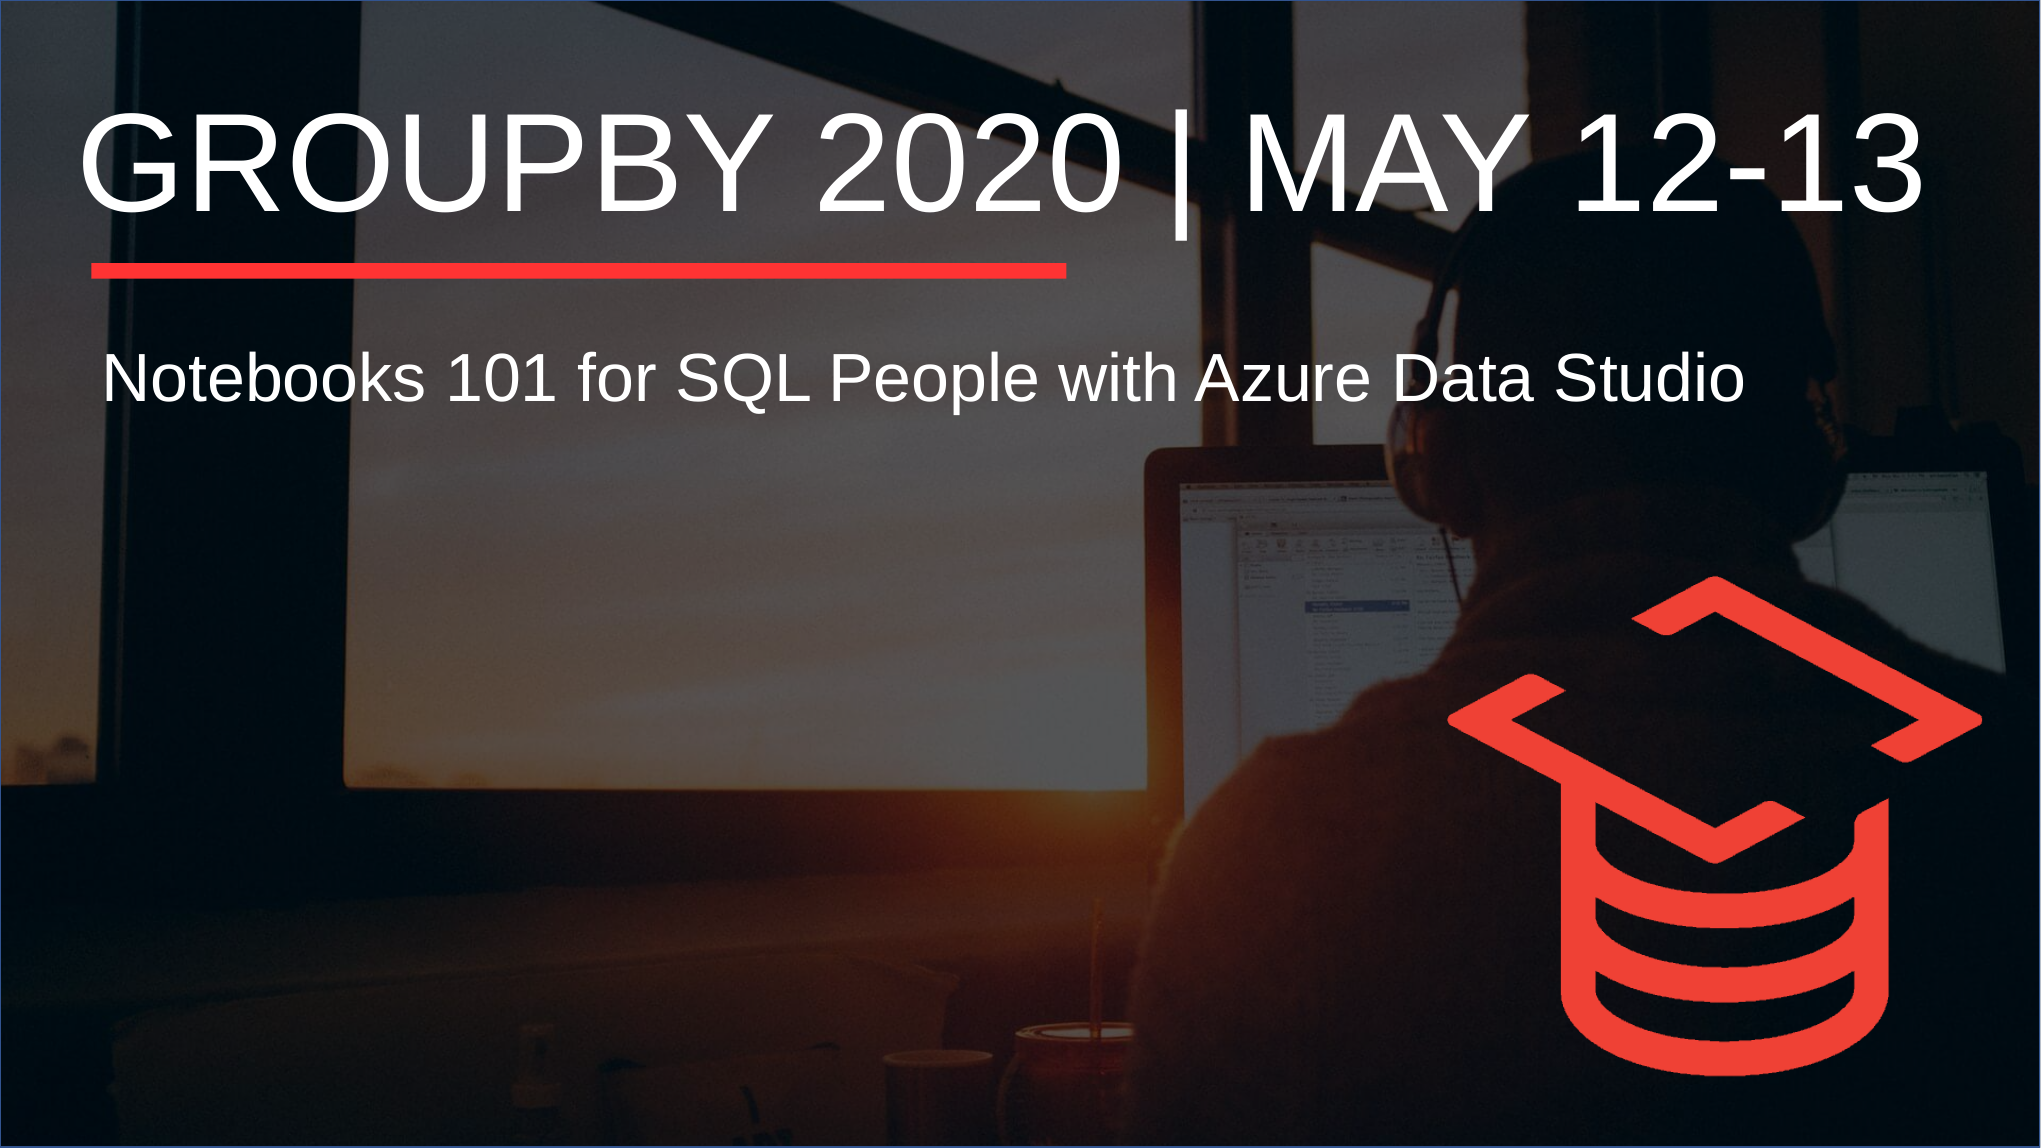

Notebooks 101 for SQL People with Azure Data Studio